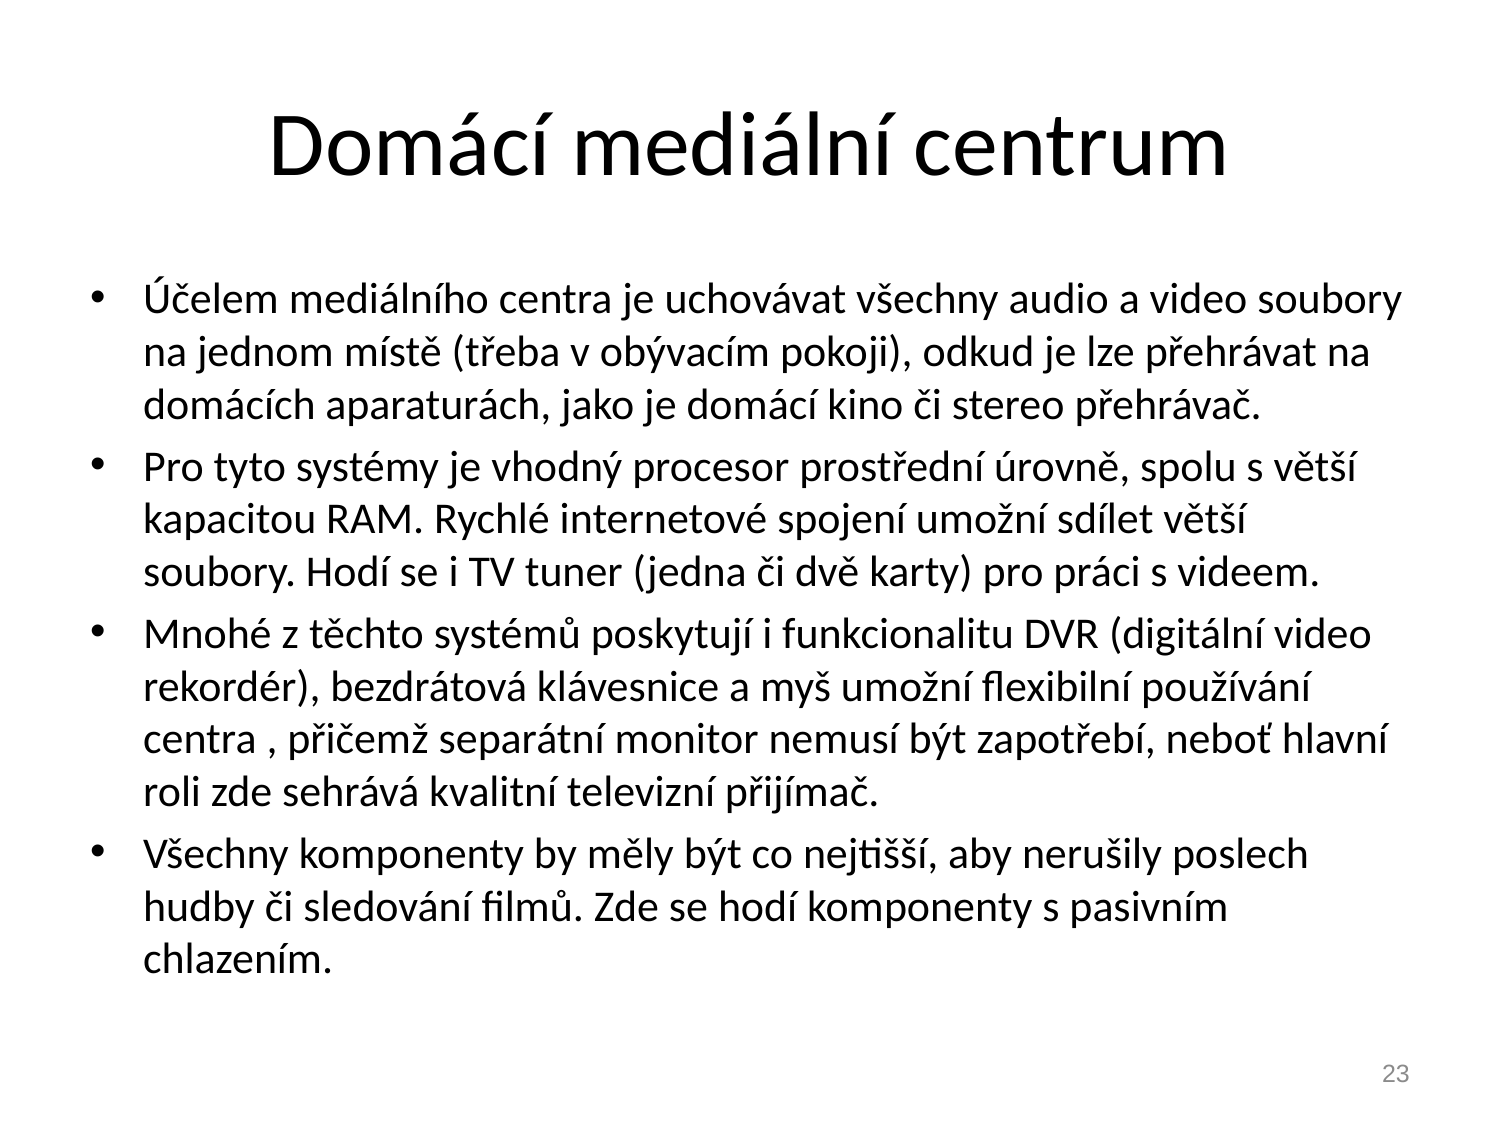

# Domácí mediální centrum
Účelem mediálního centra je uchovávat všechny audio a video soubory na jednom místě (třeba v obývacím pokoji), odkud je lze přehrávat na domácích aparaturách, jako je domácí kino či stereo přehrávač.
Pro tyto systémy je vhodný procesor prostřední úrovně, spolu s větší kapacitou RAM. Rychlé internetové spojení umožní sdílet větší soubory. Hodí se i TV tuner (jedna či dvě karty) pro práci s videem.
Mnohé z těchto systémů poskytují i funkcionalitu DVR (digitální video rekordér), bezdrátová klávesnice a myš umožní flexibilní používání centra , přičemž separátní monitor nemusí být zapotřebí, neboť hlavní roli zde sehrává kvalitní televizní přijímač.
Všechny komponenty by měly být co nejtišší, aby nerušily poslech hudby či sledování filmů. Zde se hodí komponenty s pasivním chlazením.
23